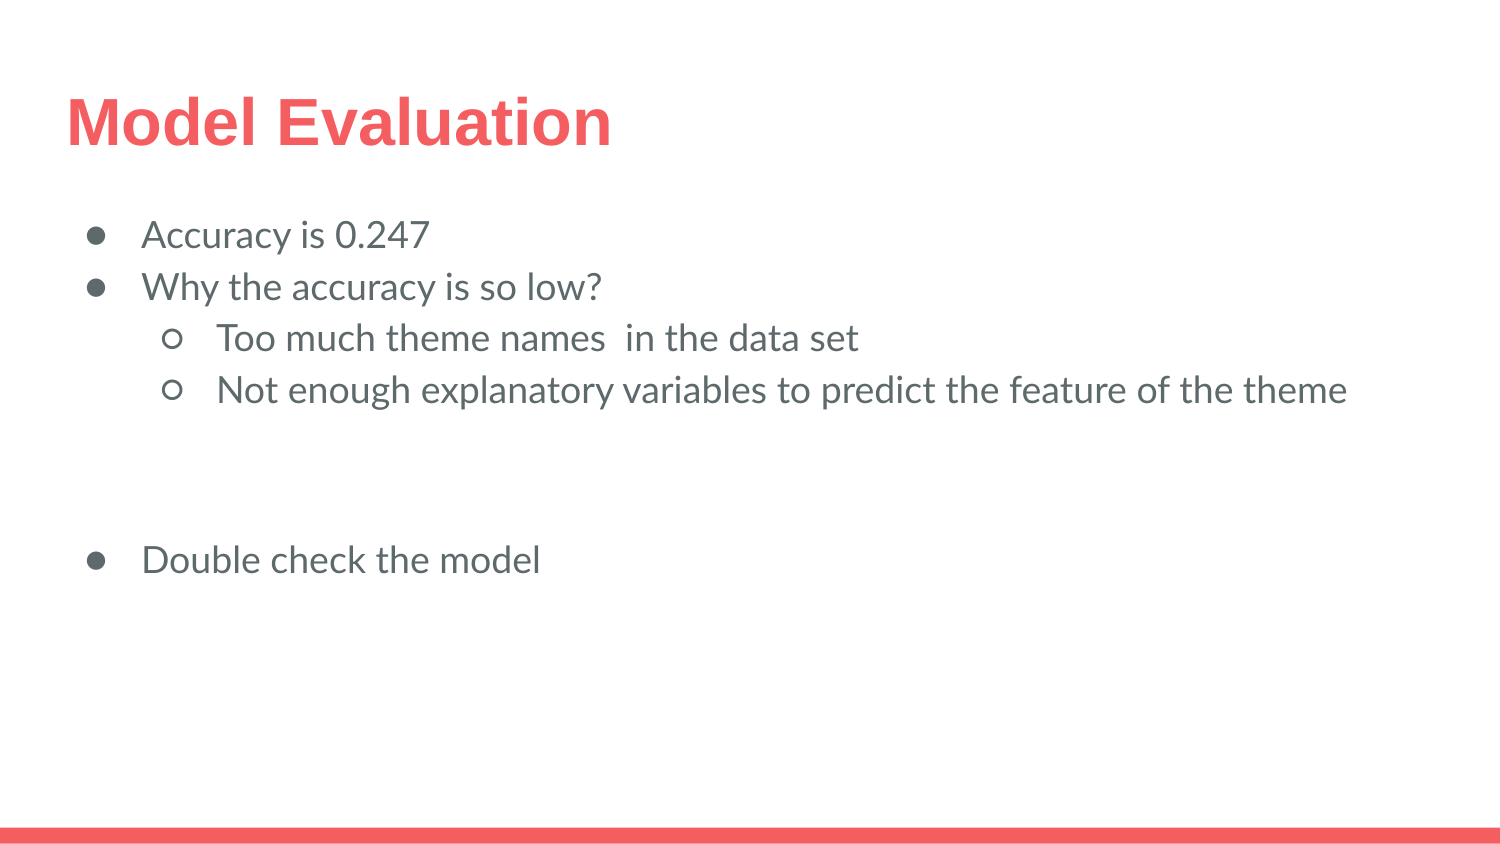

# Model Evaluation
Accuracy is 0.247
Why the accuracy is so low?
Too much theme names  in the data set
Not enough explanatory variables to predict the feature of the theme

Double check the model